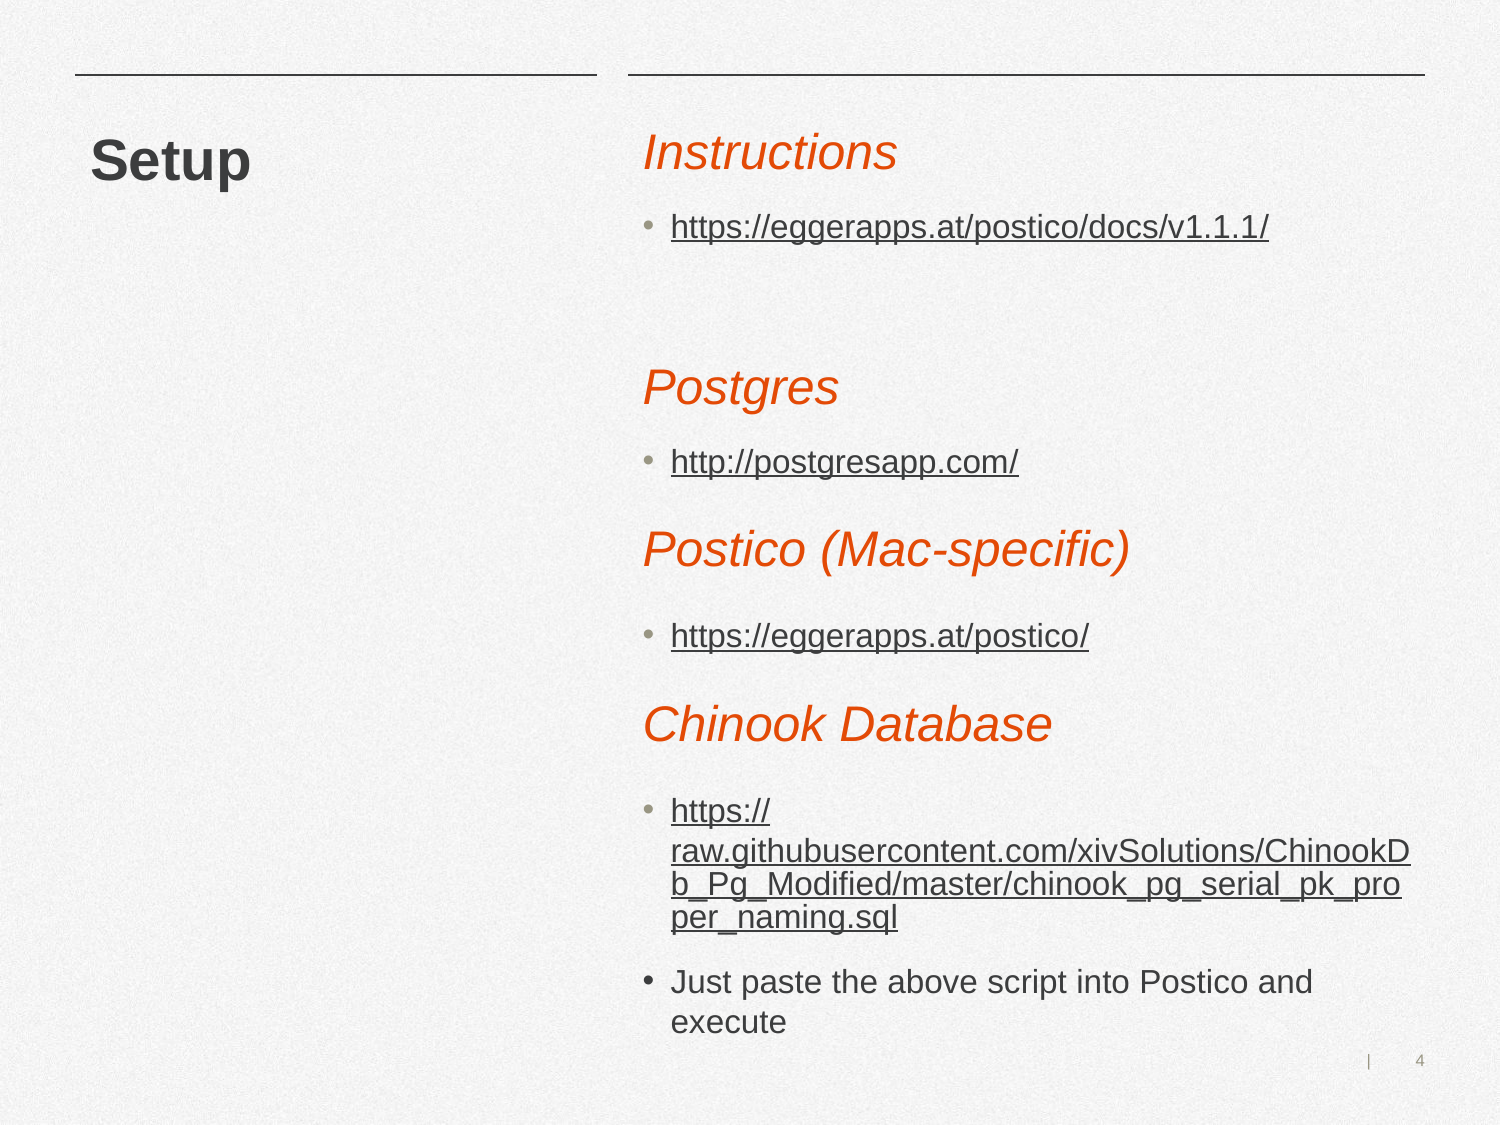

# Setup
Instructions
https://eggerapps.at/postico/docs/v1.1.1/

Postgres
http://postgresapp.com/
Postico (Mac-specific)
https://eggerapps.at/postico/
Chinook Database
https://raw.githubusercontent.com/xivSolutions/ChinookDb_Pg_Modified/master/chinook_pg_serial_pk_proper_naming.sql
Just paste the above script into Postico and execute